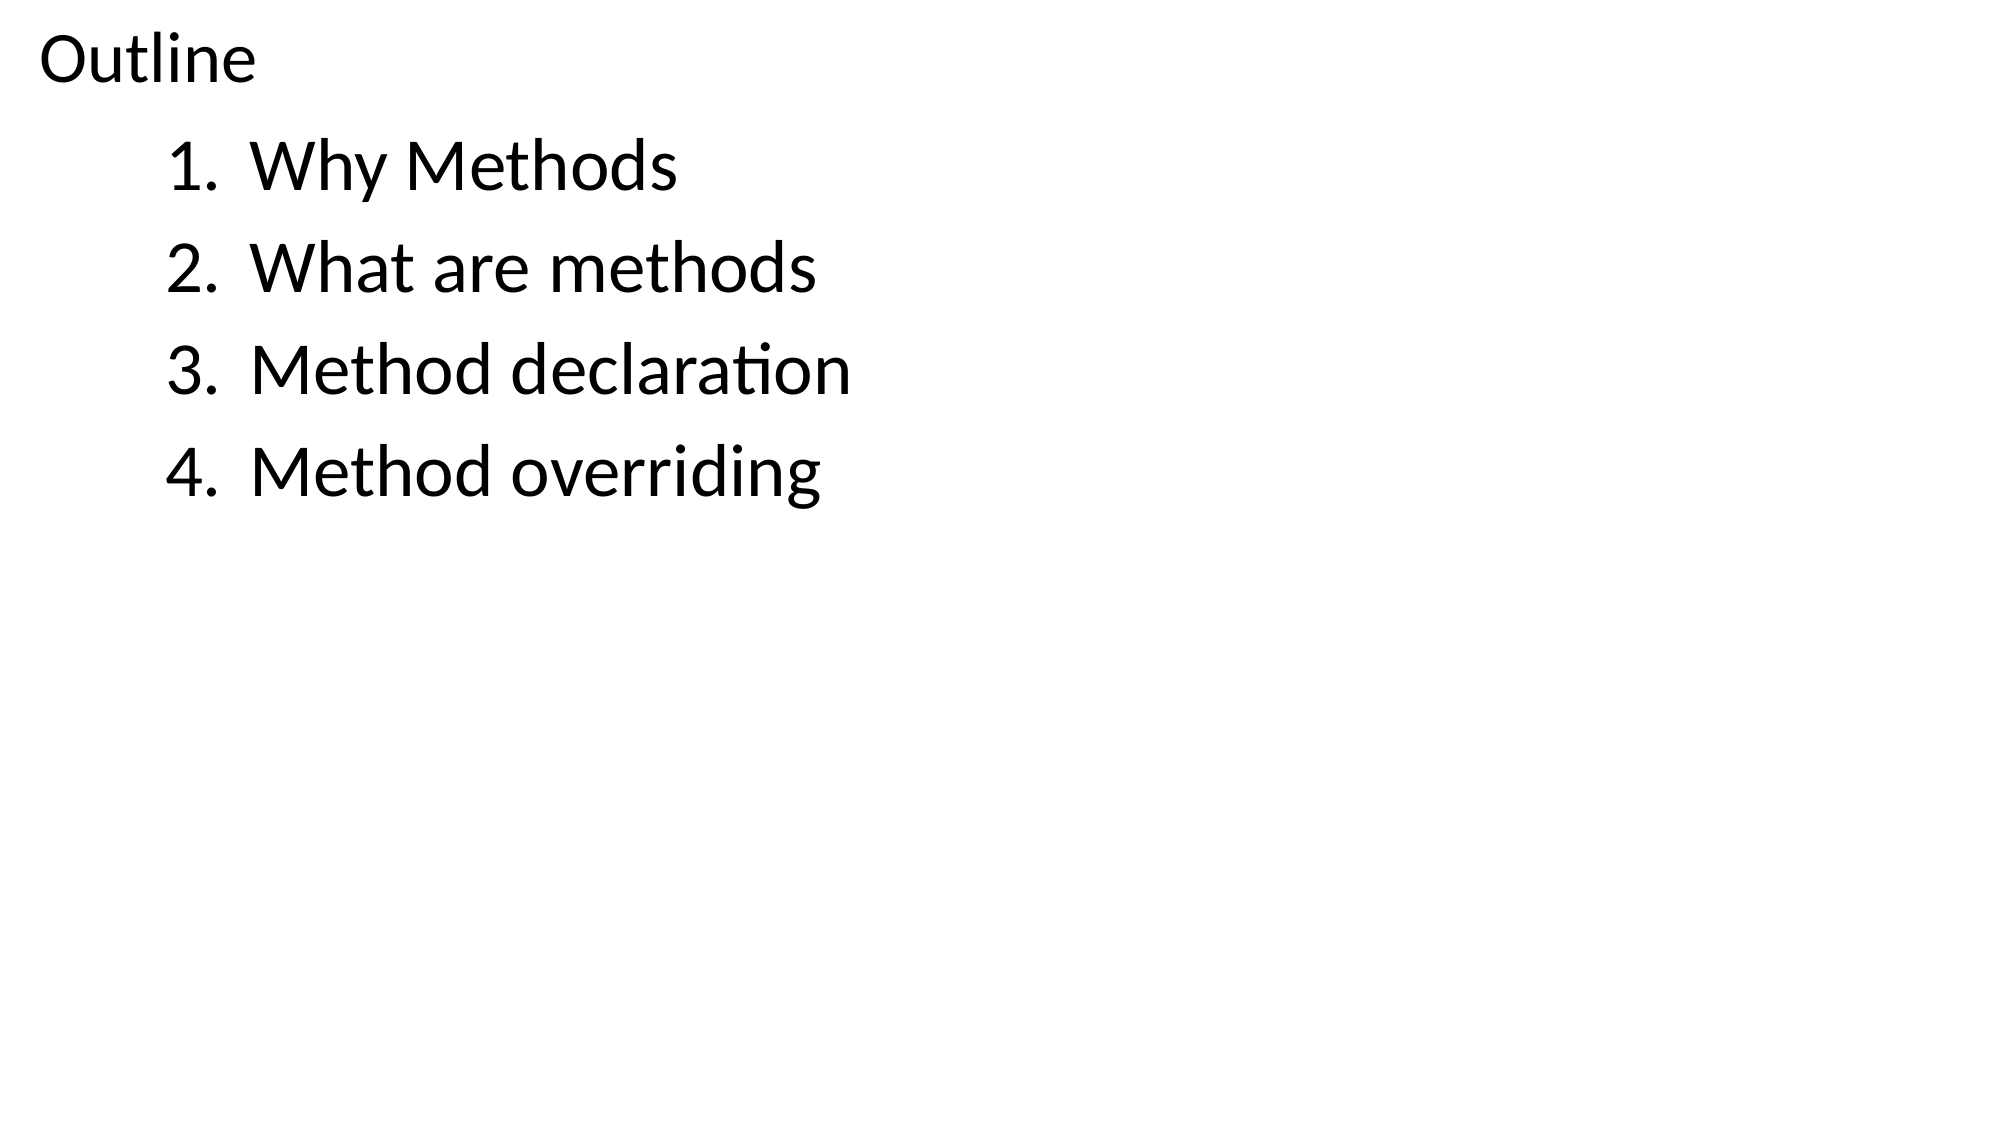

# Outline
Why Methods
What are methods
Method declaration
Method overriding